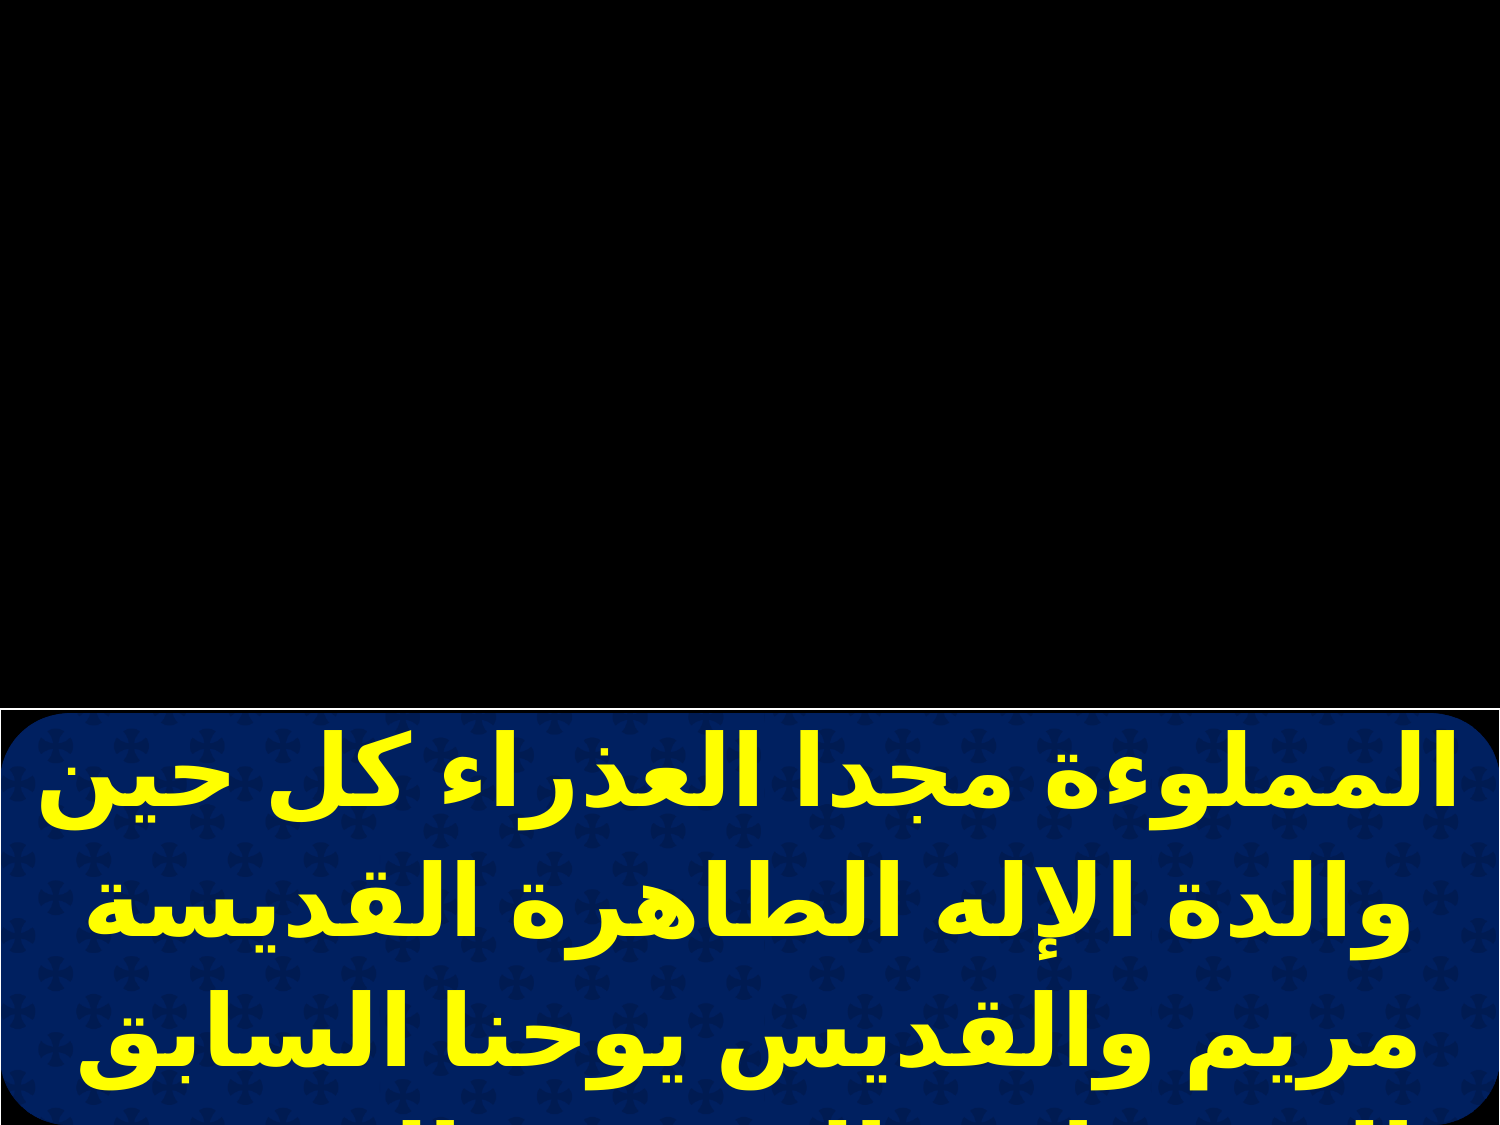

| المملوءة مجدا العذراء كل حين والدة الإله الطاهرة القديسة مريم والقديس يوحنا السابق المعمدان والشهيد والقديس استفانوس رئيس |
| --- |